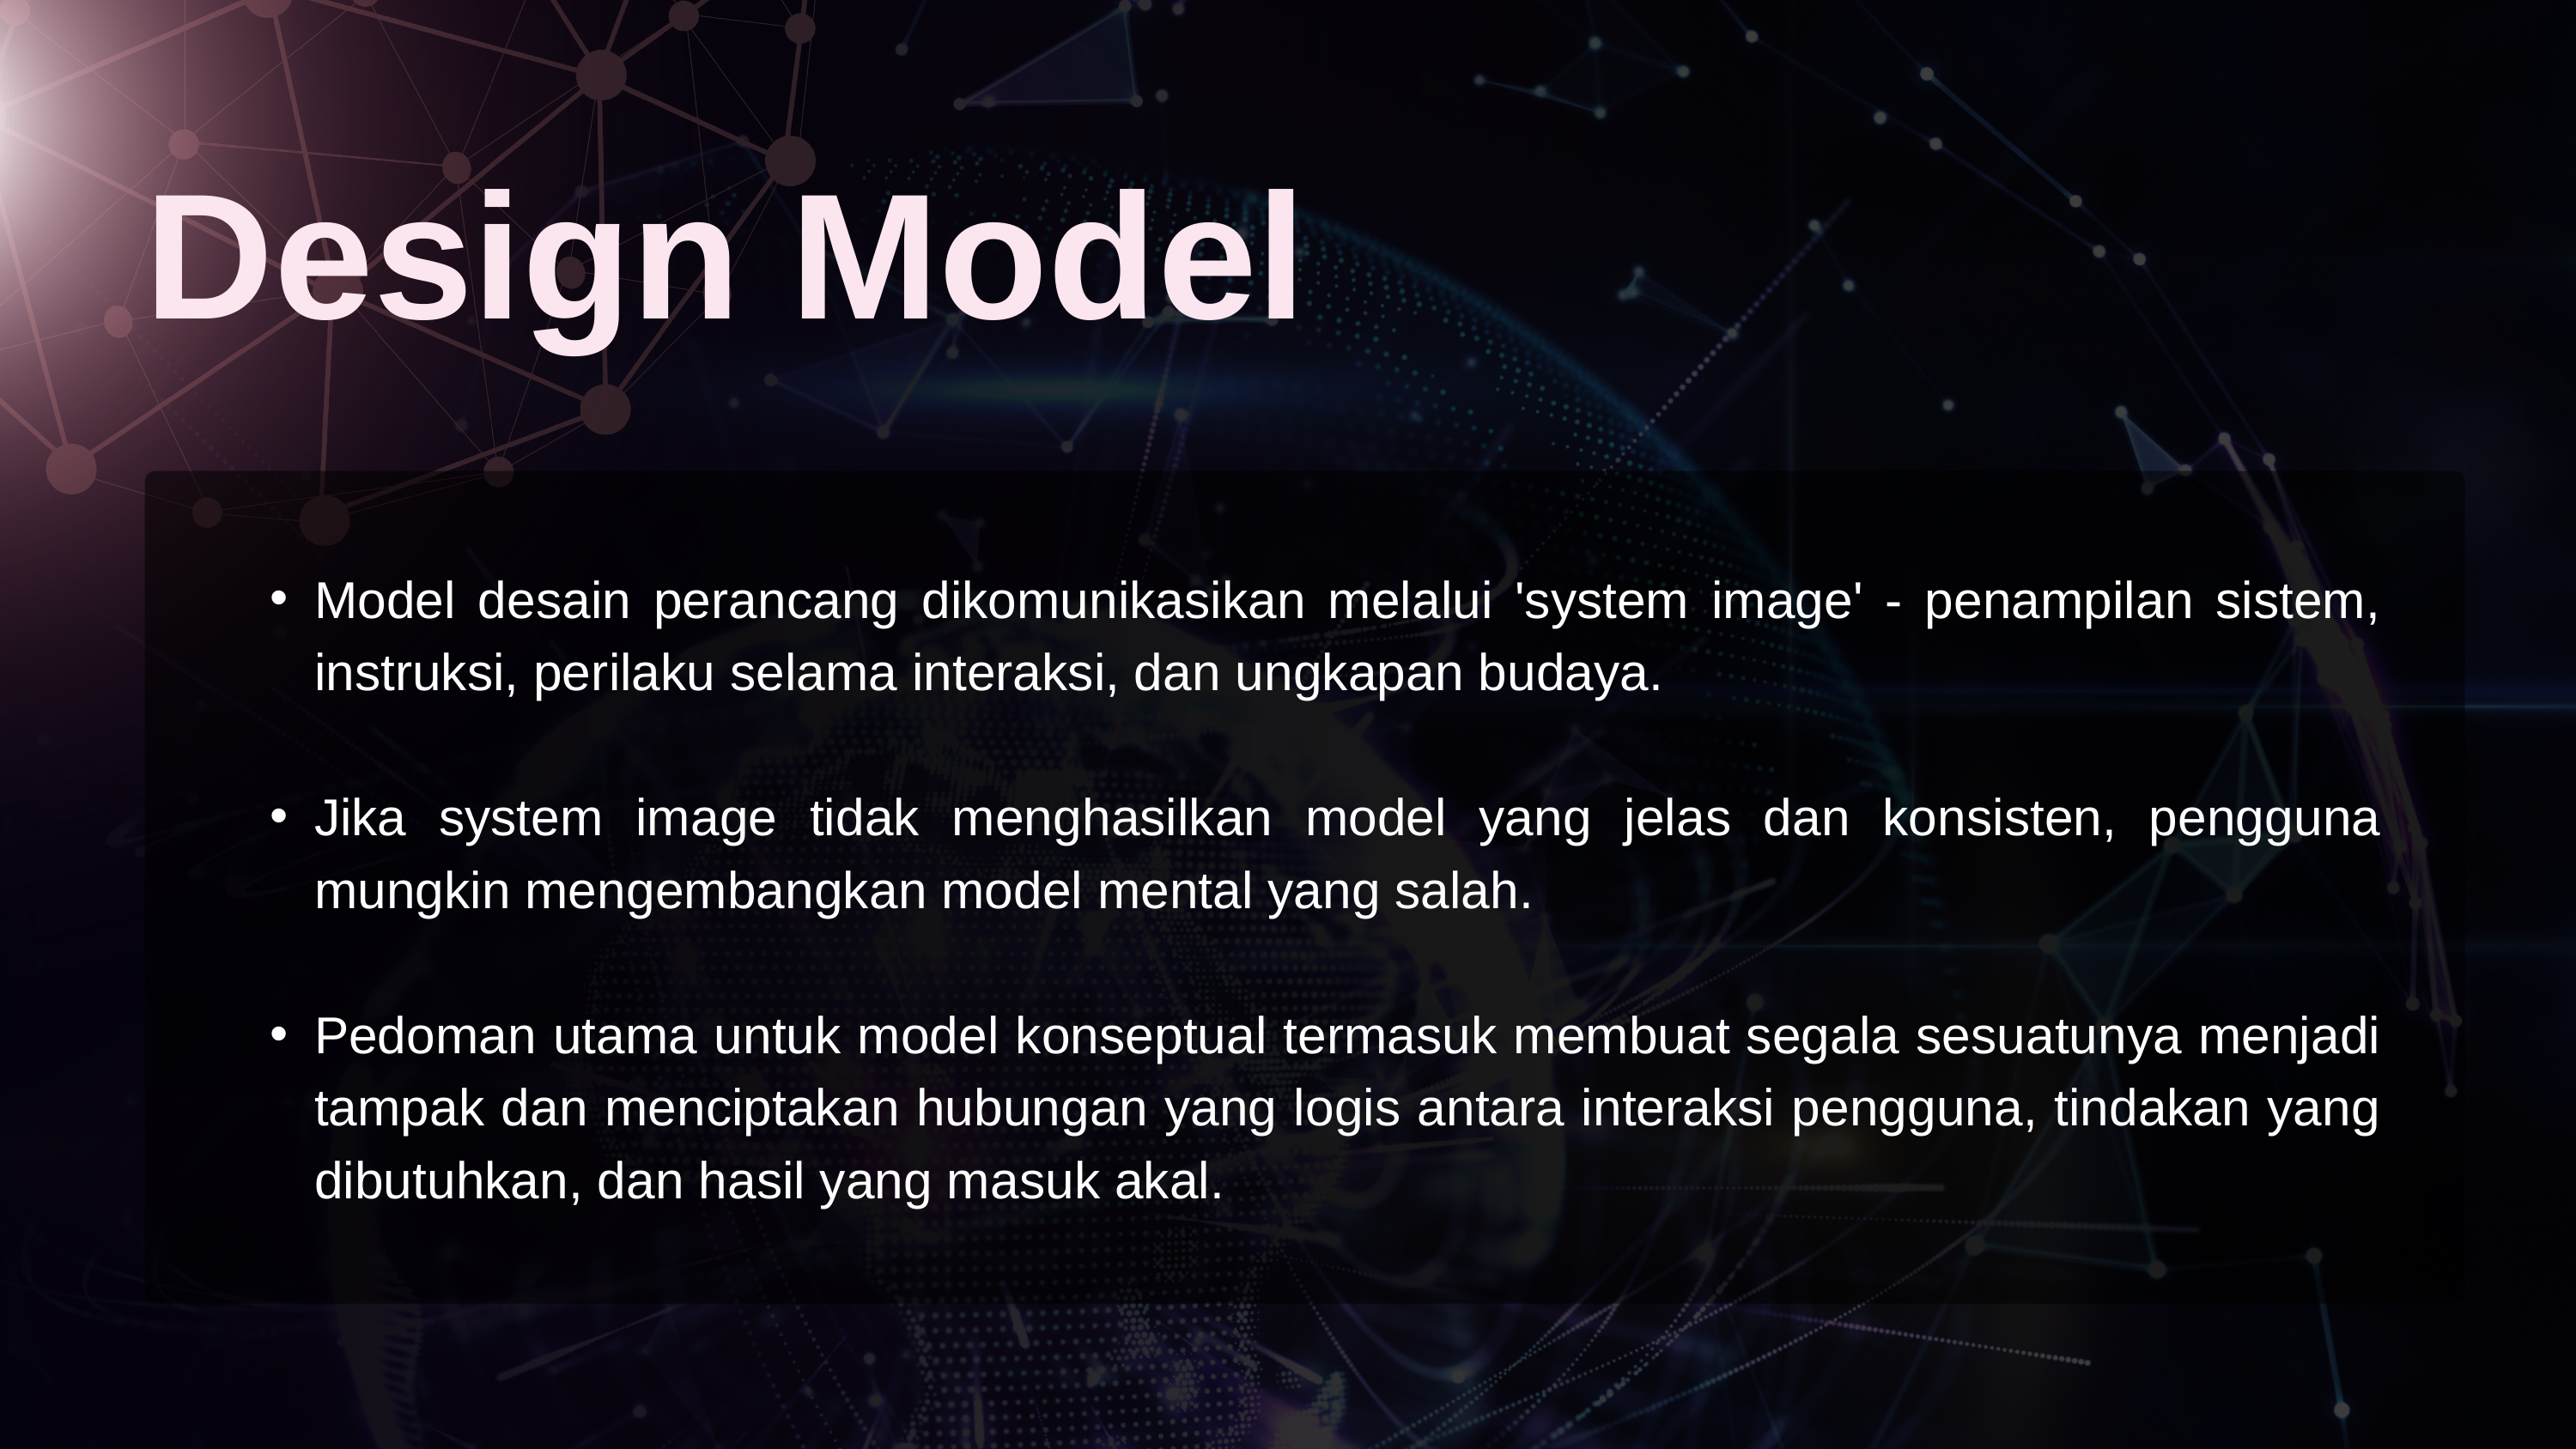

Design Model

Model desain perancang dikomunikasikan melalui 'system image' - penampilan sistem, instruksi, perilaku selama interaksi, dan ungkapan budaya.

Jika system image tidak menghasilkan model yang jelas dan konsisten, pengguna mungkin mengembangkan model mental yang salah.

Pedoman utama untuk model konseptual termasuk membuat segala sesuatunya menjadi tampak dan menciptakan hubungan yang logis antara interaksi pengguna, tindakan yang dibutuhkan, dan hasil yang masuk akal.